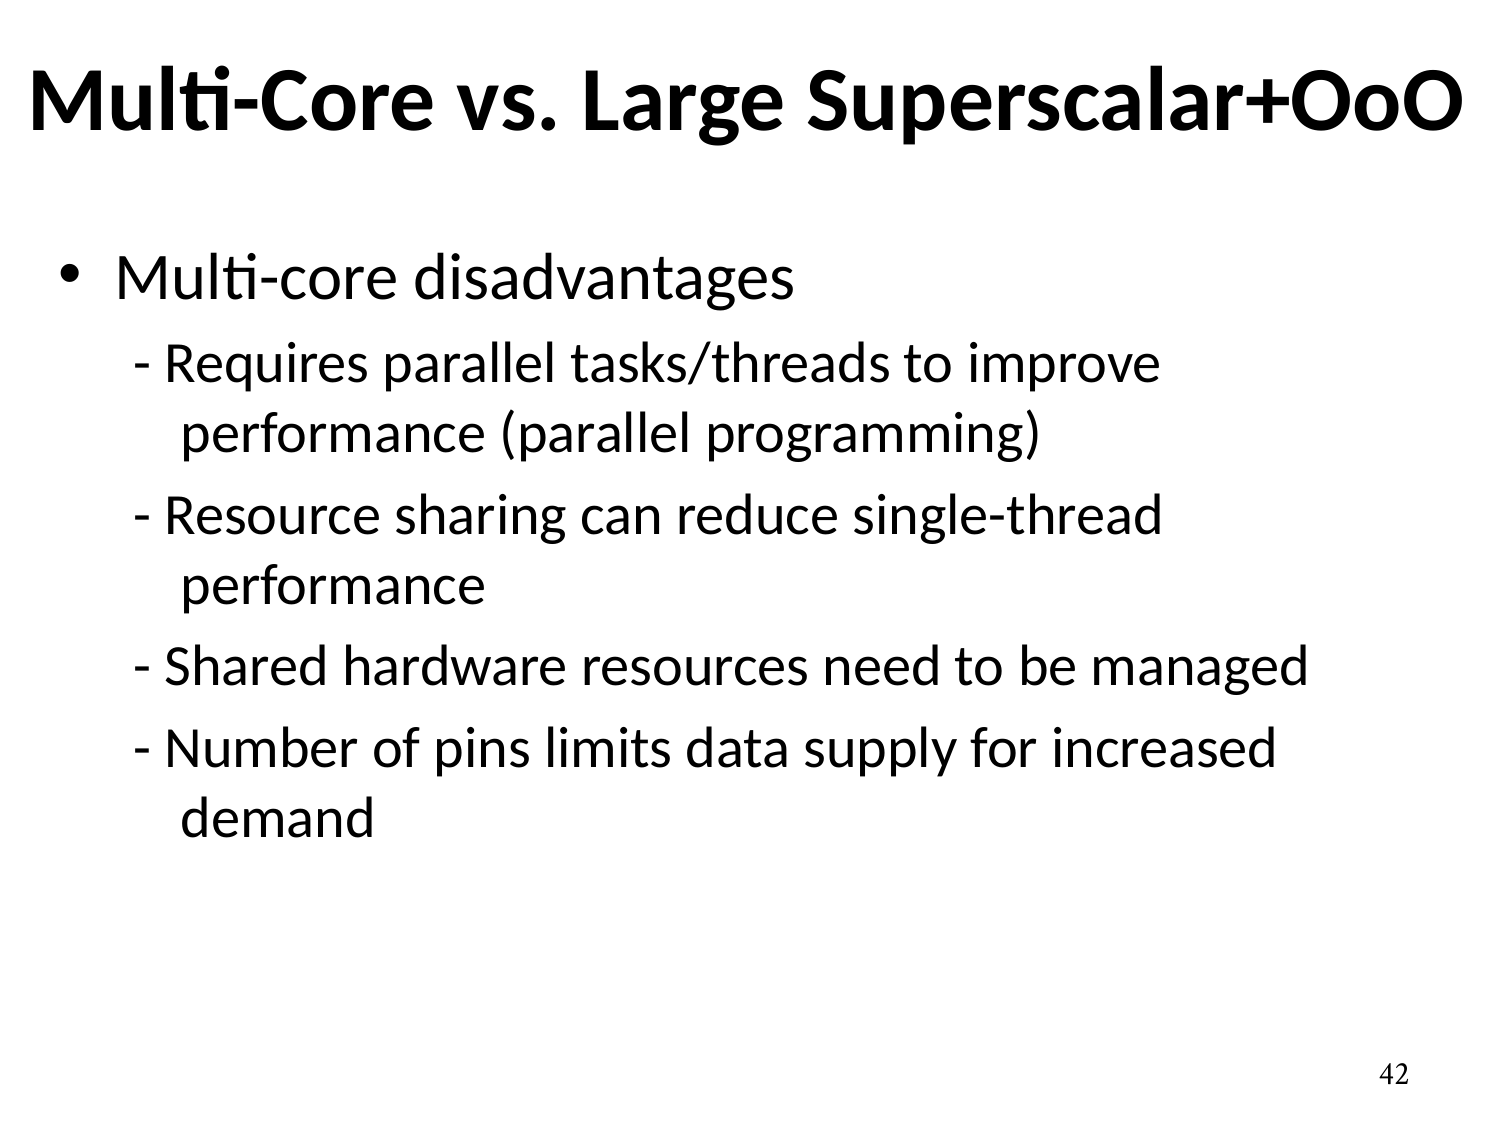

# Multi-Core vs. Large Superscalar+OoO
Multi-core disadvantages
- Requires parallel tasks/threads to improve performance (parallel programming)
- Resource sharing can reduce single-thread performance
- Shared hardware resources need to be managed
- Number of pins limits data supply for increased demand
42